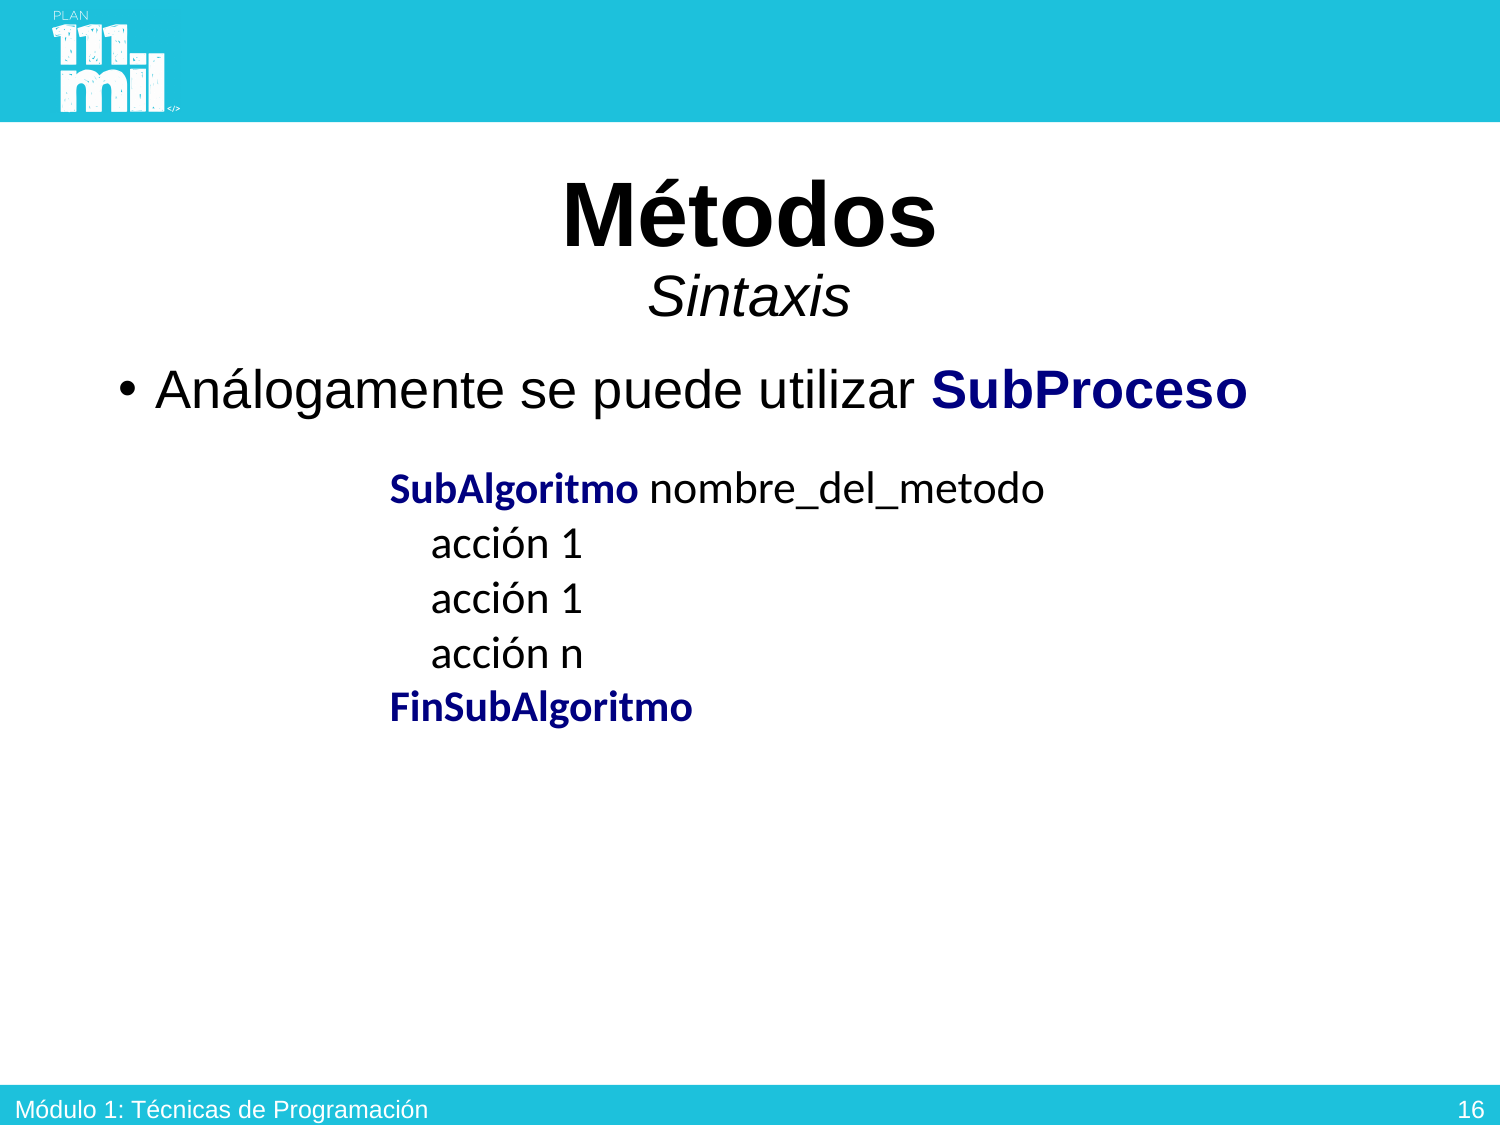

# Métodos Sintaxis
Análogamente se puede utilizar SubProceso

SubAlgoritmo nombre_del_metodo
    acción 1
    acción 1
    acción n
FinSubAlgoritmo
16
Módulo 1: Técnicas de Programación